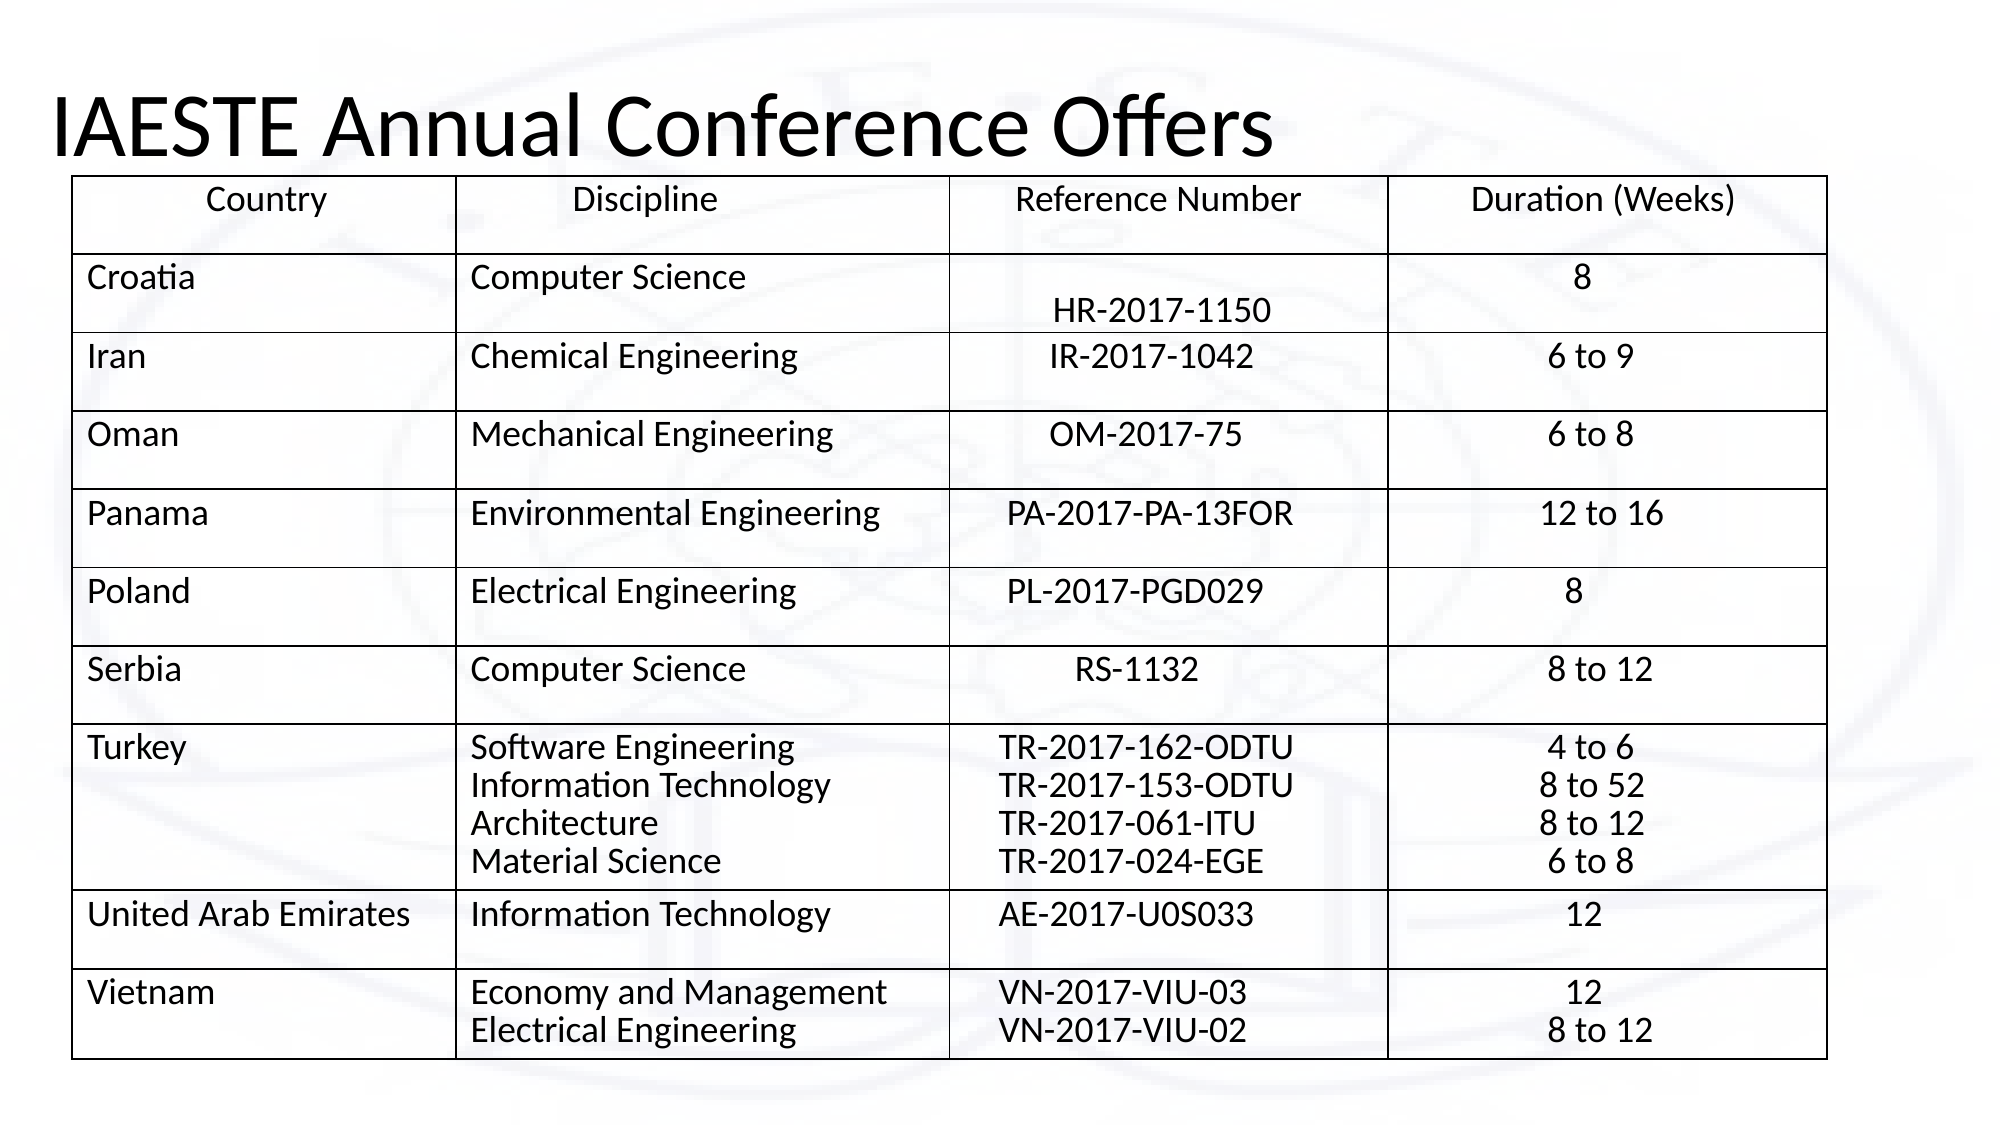

# IAESTE Annual Conference Offers
| Country | Discipline | Reference Number | Duration (Weeks) |
| --- | --- | --- | --- |
| Croatia | Computer Science | HR-2017-1150 | 8 |
| Iran | Chemical Engineering | IR-2017-1042 | 6 to 9 |
| Oman | Mechanical Engineering | OM-2017-75 | 6 to 8 |
| Panama | Environmental Engineering | PA-2017-PA-13FOR | 12 to 16 |
| Poland | Electrical Engineering | PL-2017-PGD029 | 8 |
| Serbia | Computer Science | RS-1132 | 8 to 12 |
| Turkey | Software Engineering Information Technology Architecture Material Science | TR-2017-162-ODTU TR-2017-153-ODTU TR-2017-061-ITU TR-2017-024-EGE | 4 to 6 8 to 52 8 to 12 6 to 8 |
| United Arab Emirates | Information Technology | AE-2017-U0S033 | 12 |
| Vietnam | Economy and Management Electrical Engineering | VN-2017-VIU-03 VN-2017-VIU-02 | 12 8 to 12 |